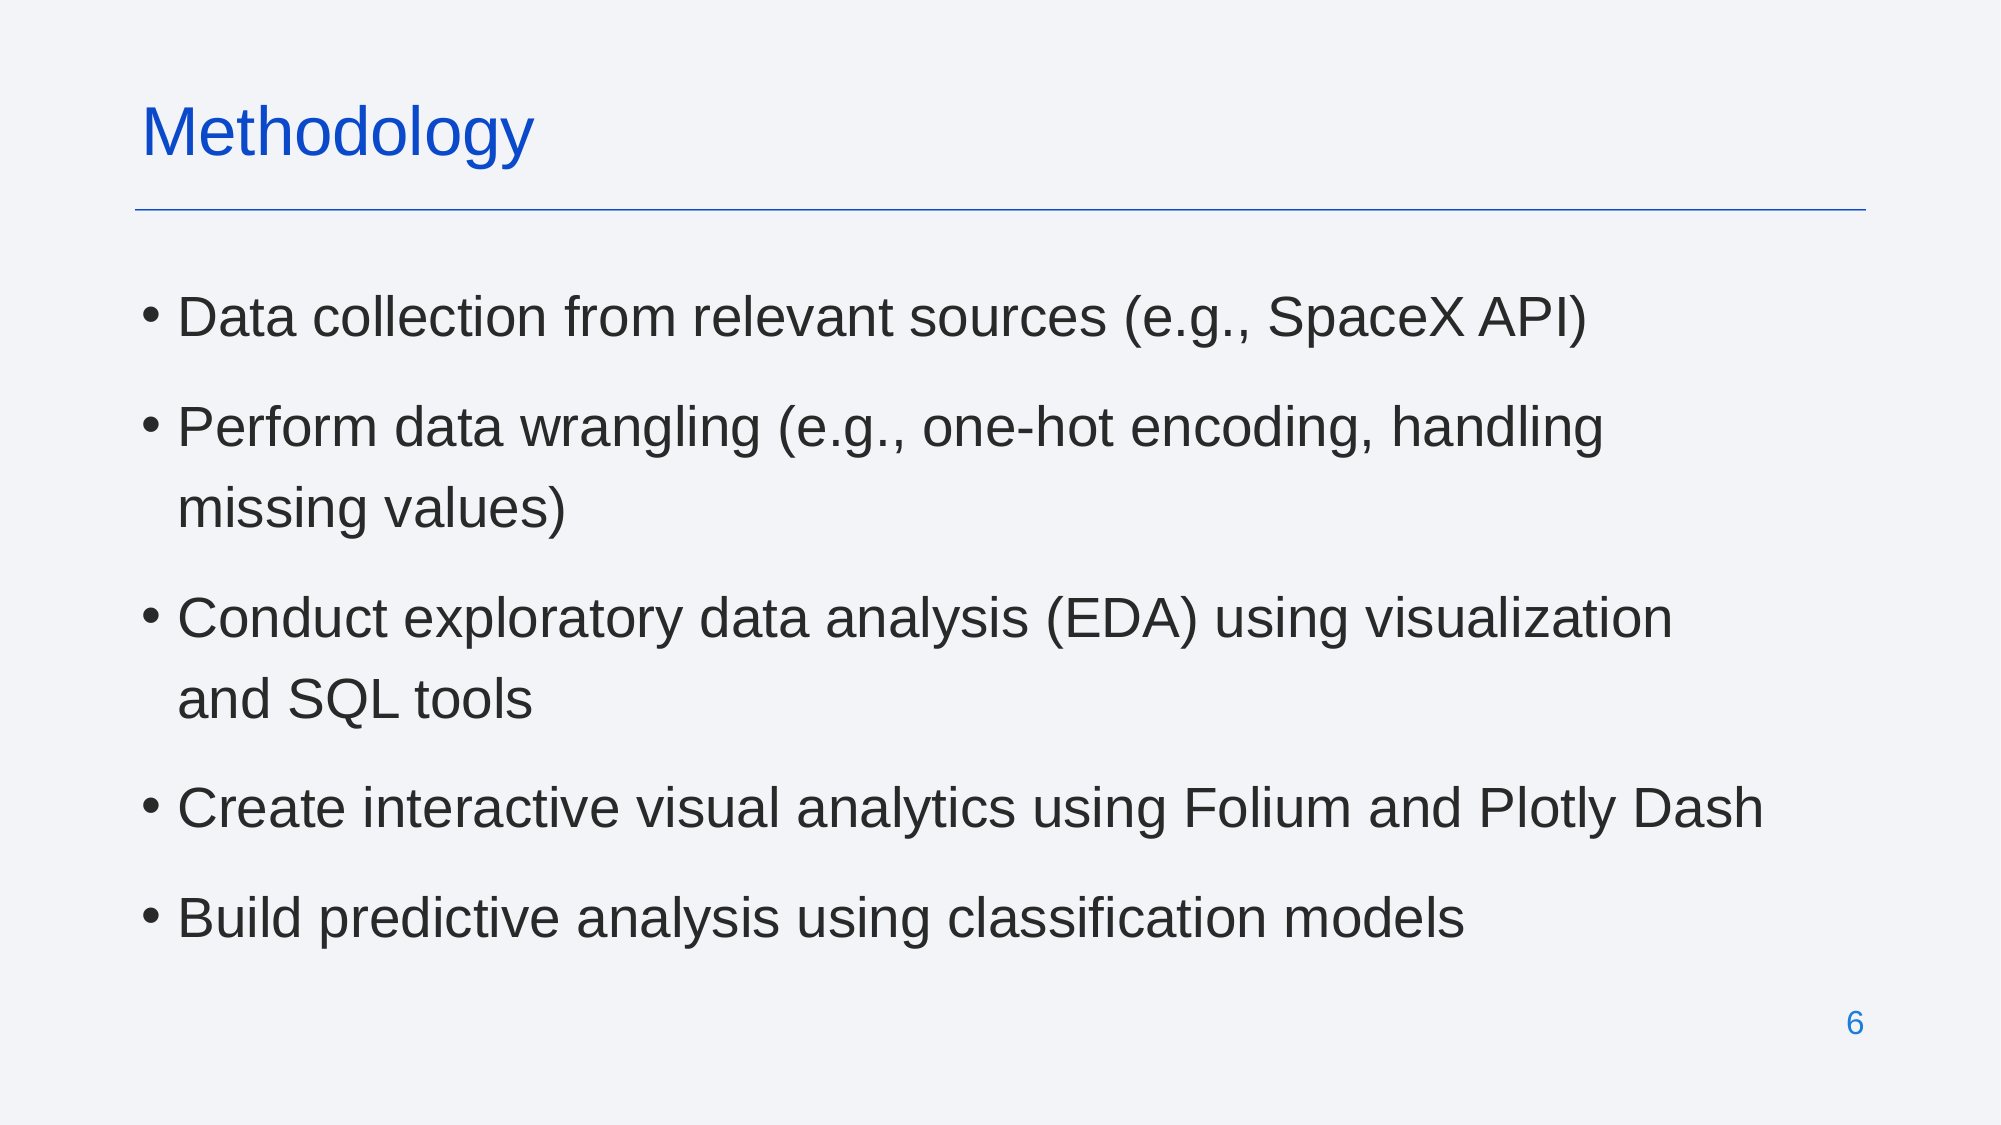

Methodology
Data collection from relevant sources (e.g., SpaceX API)
Perform data wrangling (e.g., one-hot encoding, handling missing values)
Conduct exploratory data analysis (EDA) using visualization and SQL tools
Create interactive visual analytics using Folium and Plotly Dash
Build predictive analysis using classification models
6